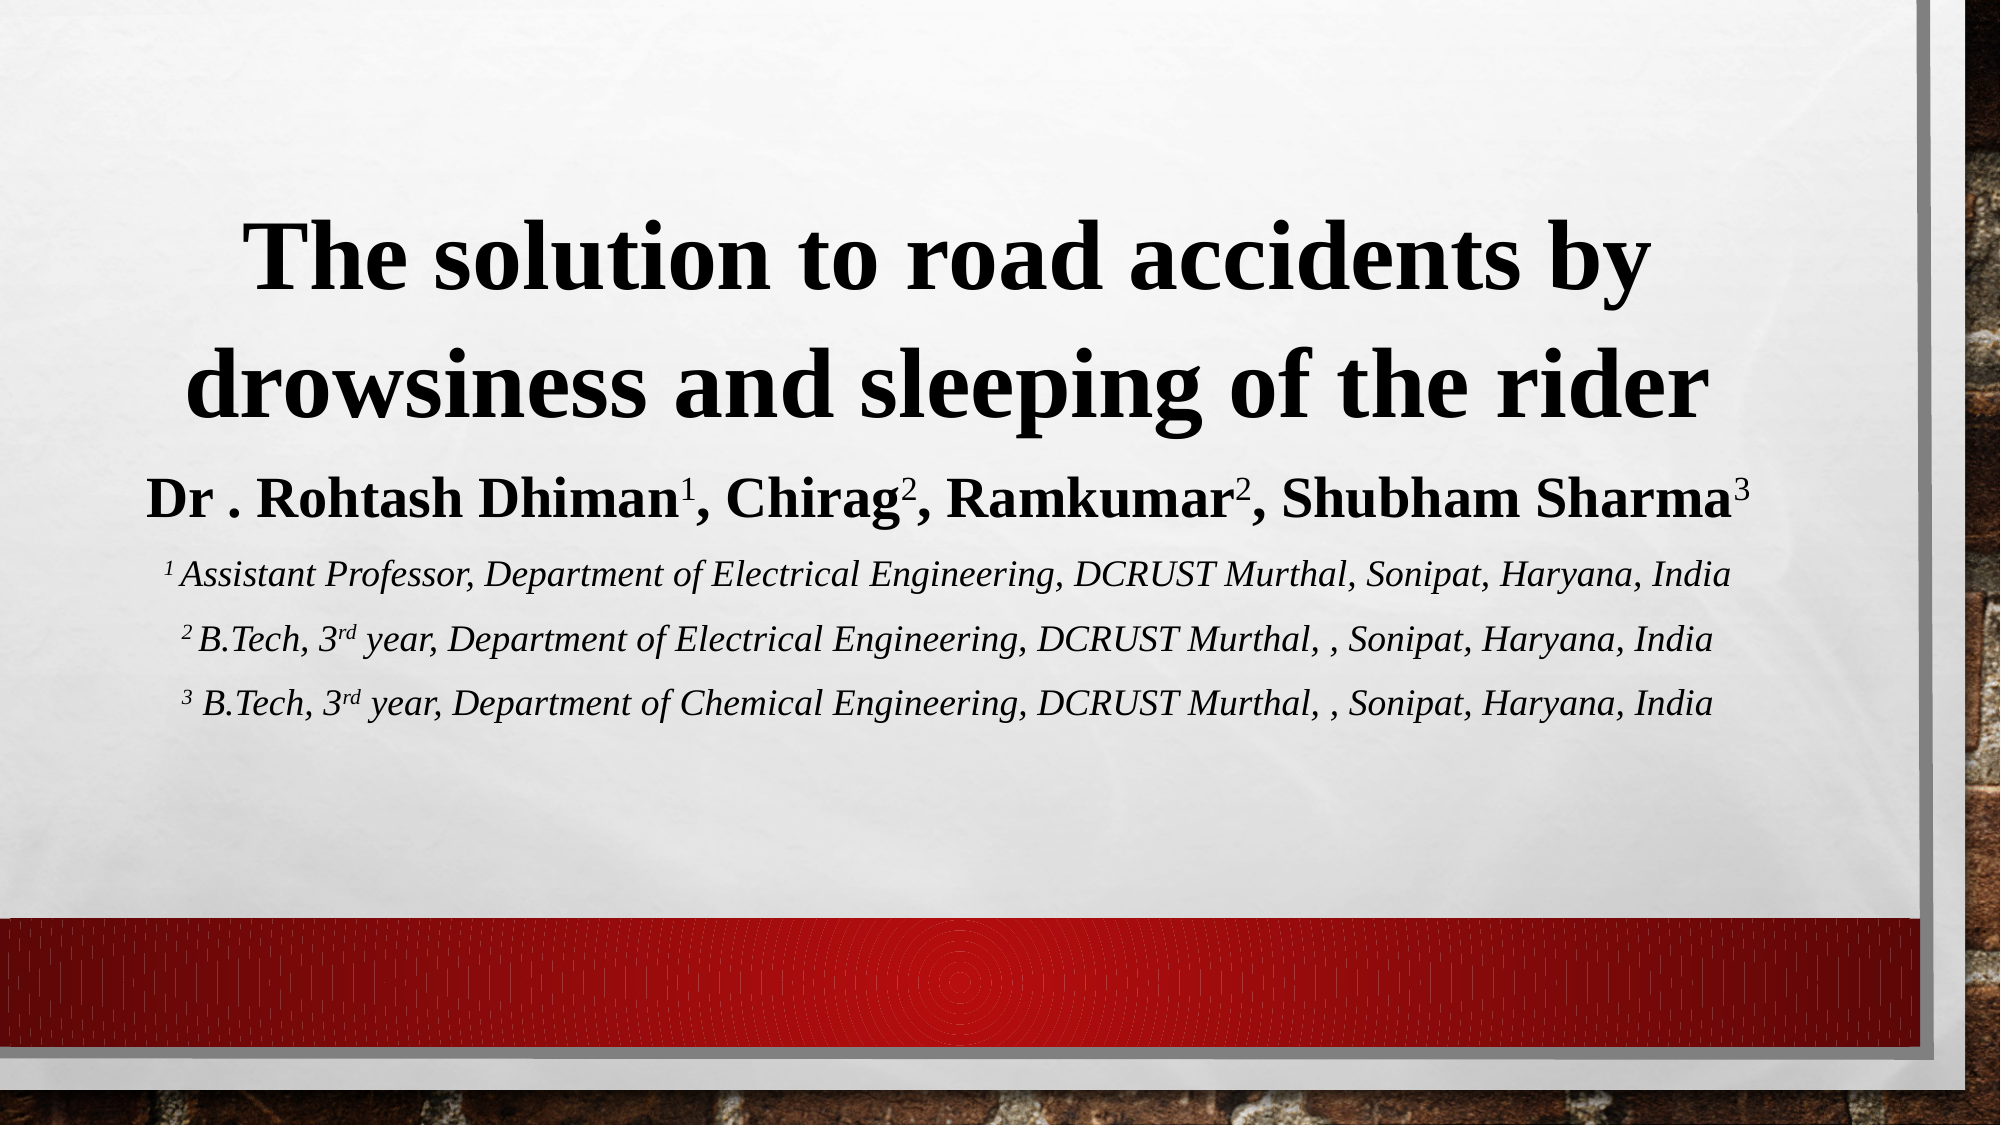

The solution to road accidents by drowsiness and sleeping of the rider
Dr . Rohtash Dhiman1, Chirag2, Ramkumar2, Shubham Sharma3
1 Assistant Professor, Department of Electrical Engineering, DCRUST Murthal, Sonipat, Haryana, India
2 B.Tech, 3rd year, Department of Electrical Engineering, DCRUST Murthal, , Sonipat, Haryana, India
3 B.Tech, 3rd year, Department of Chemical Engineering, DCRUST Murthal, , Sonipat, Haryana, India